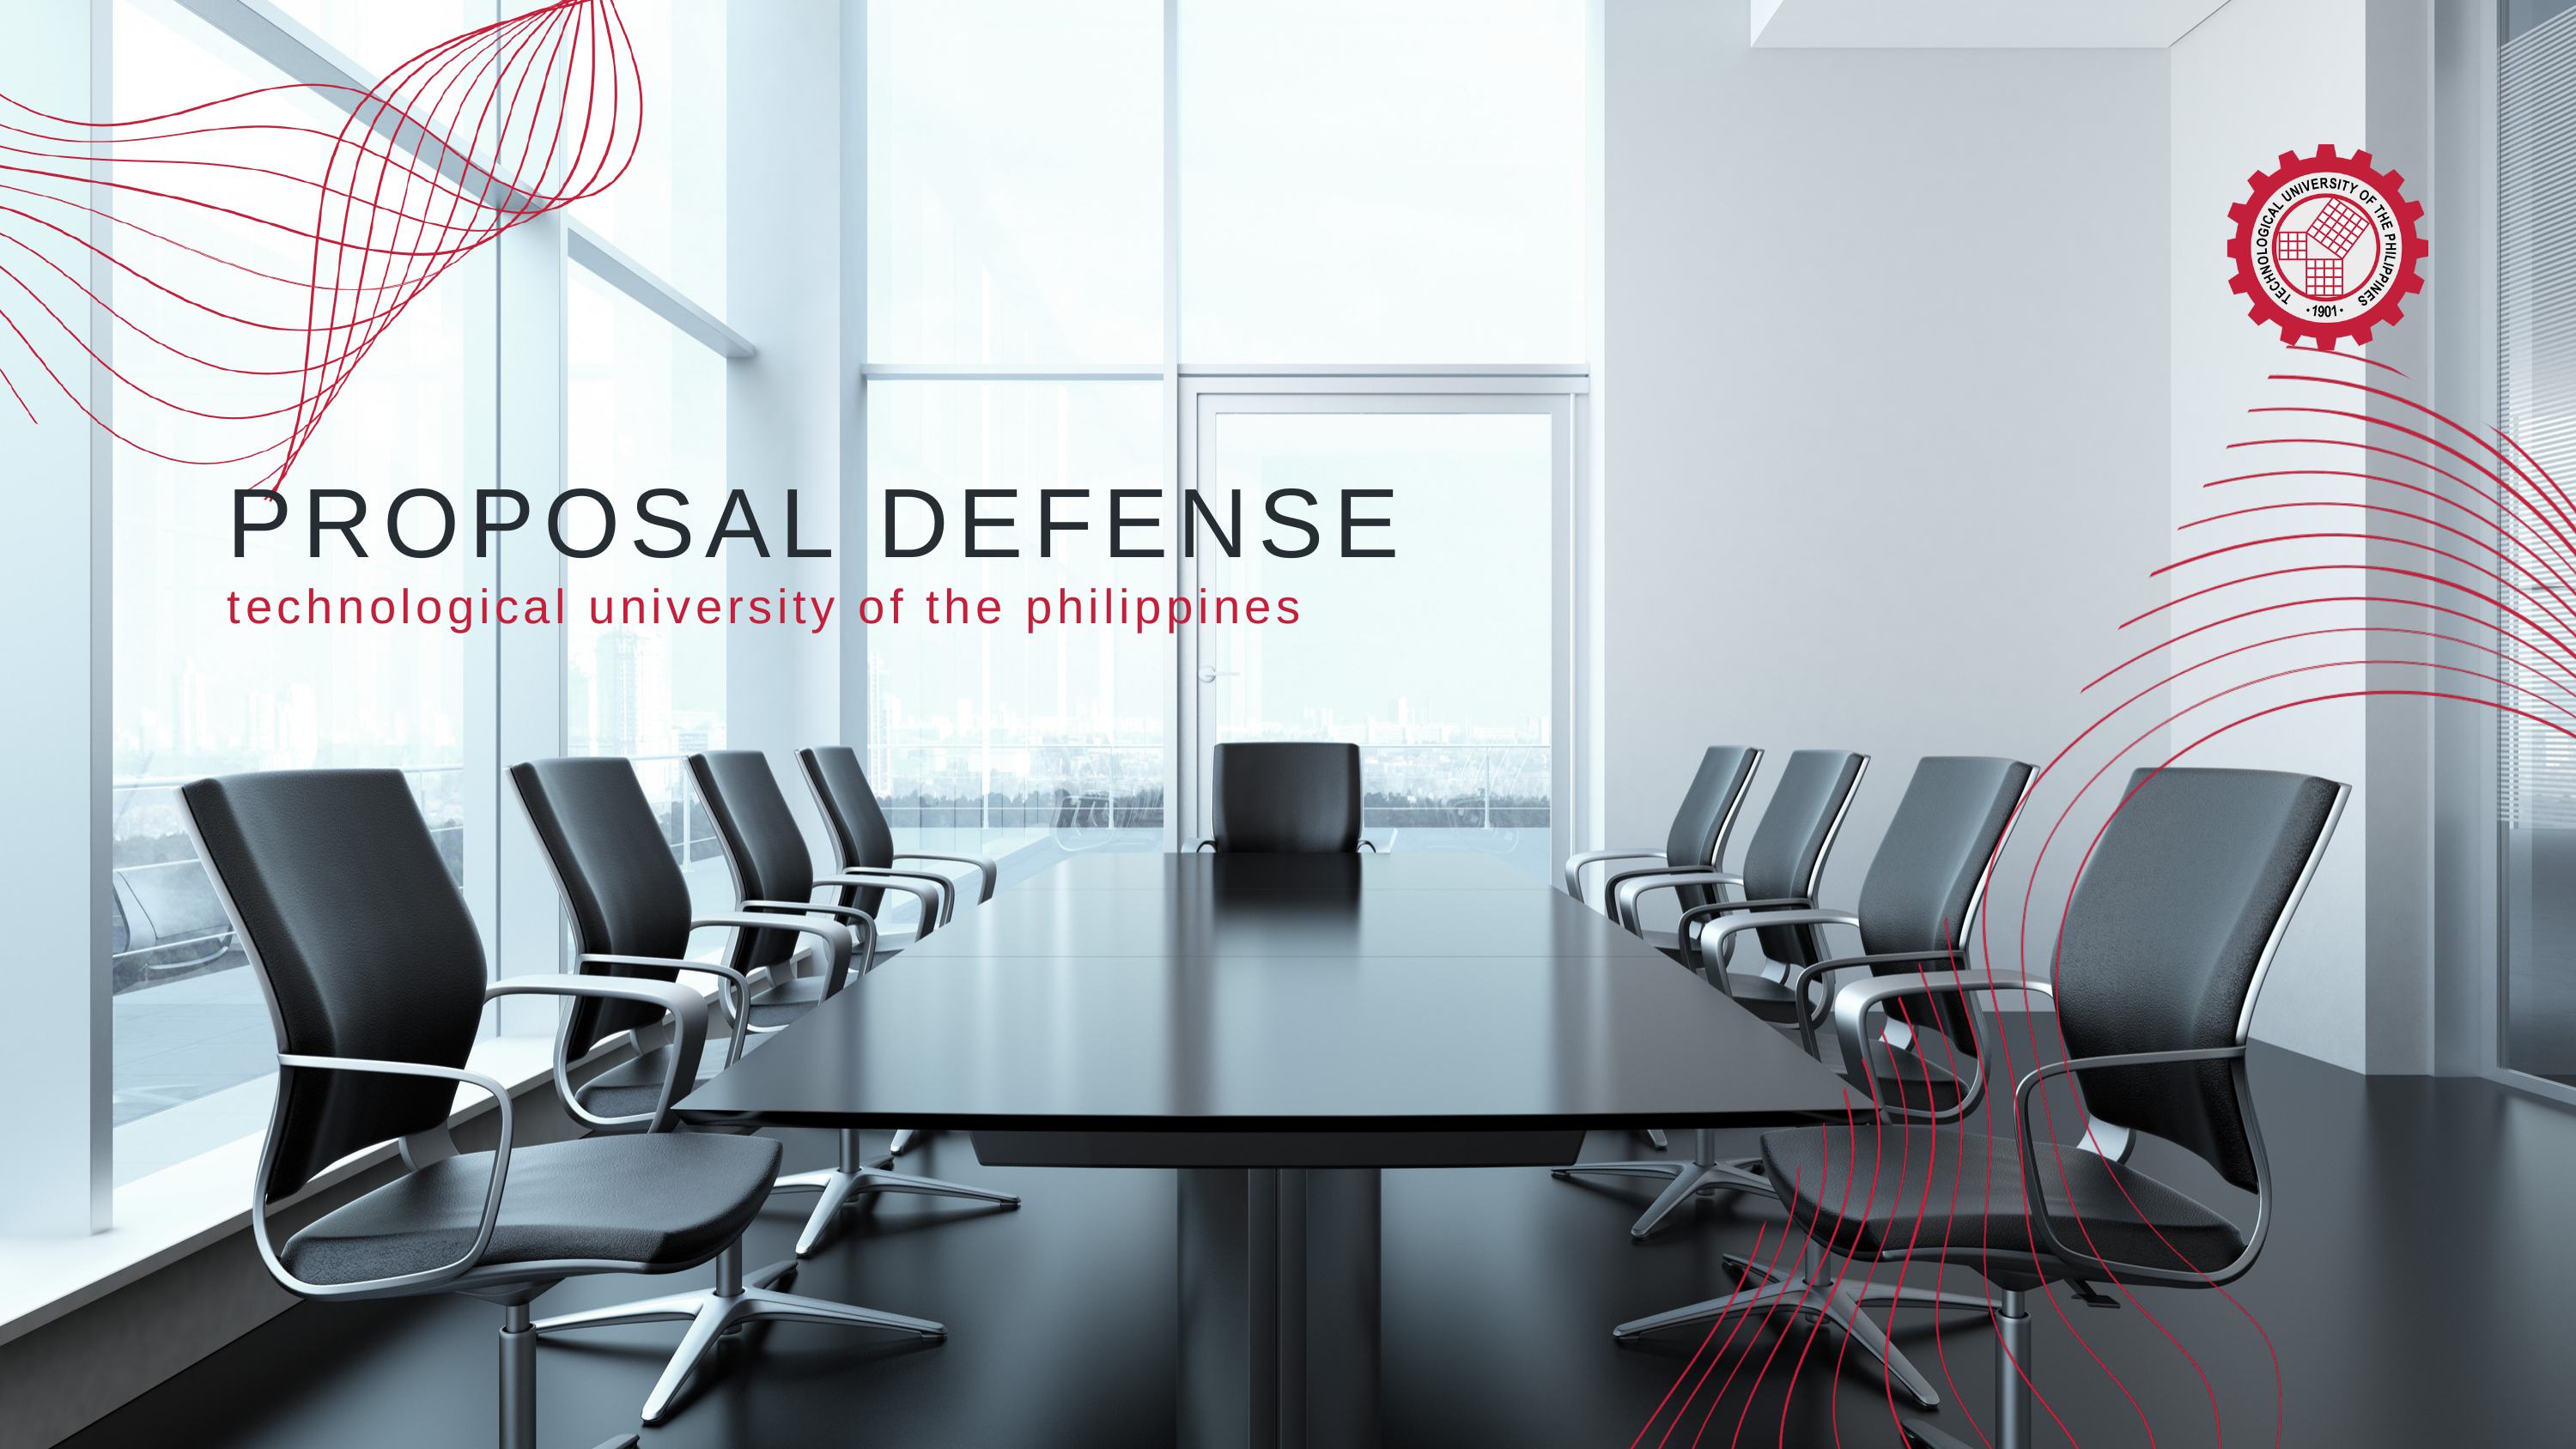

PROPOSAL DEFENSE
technological university of the philippines